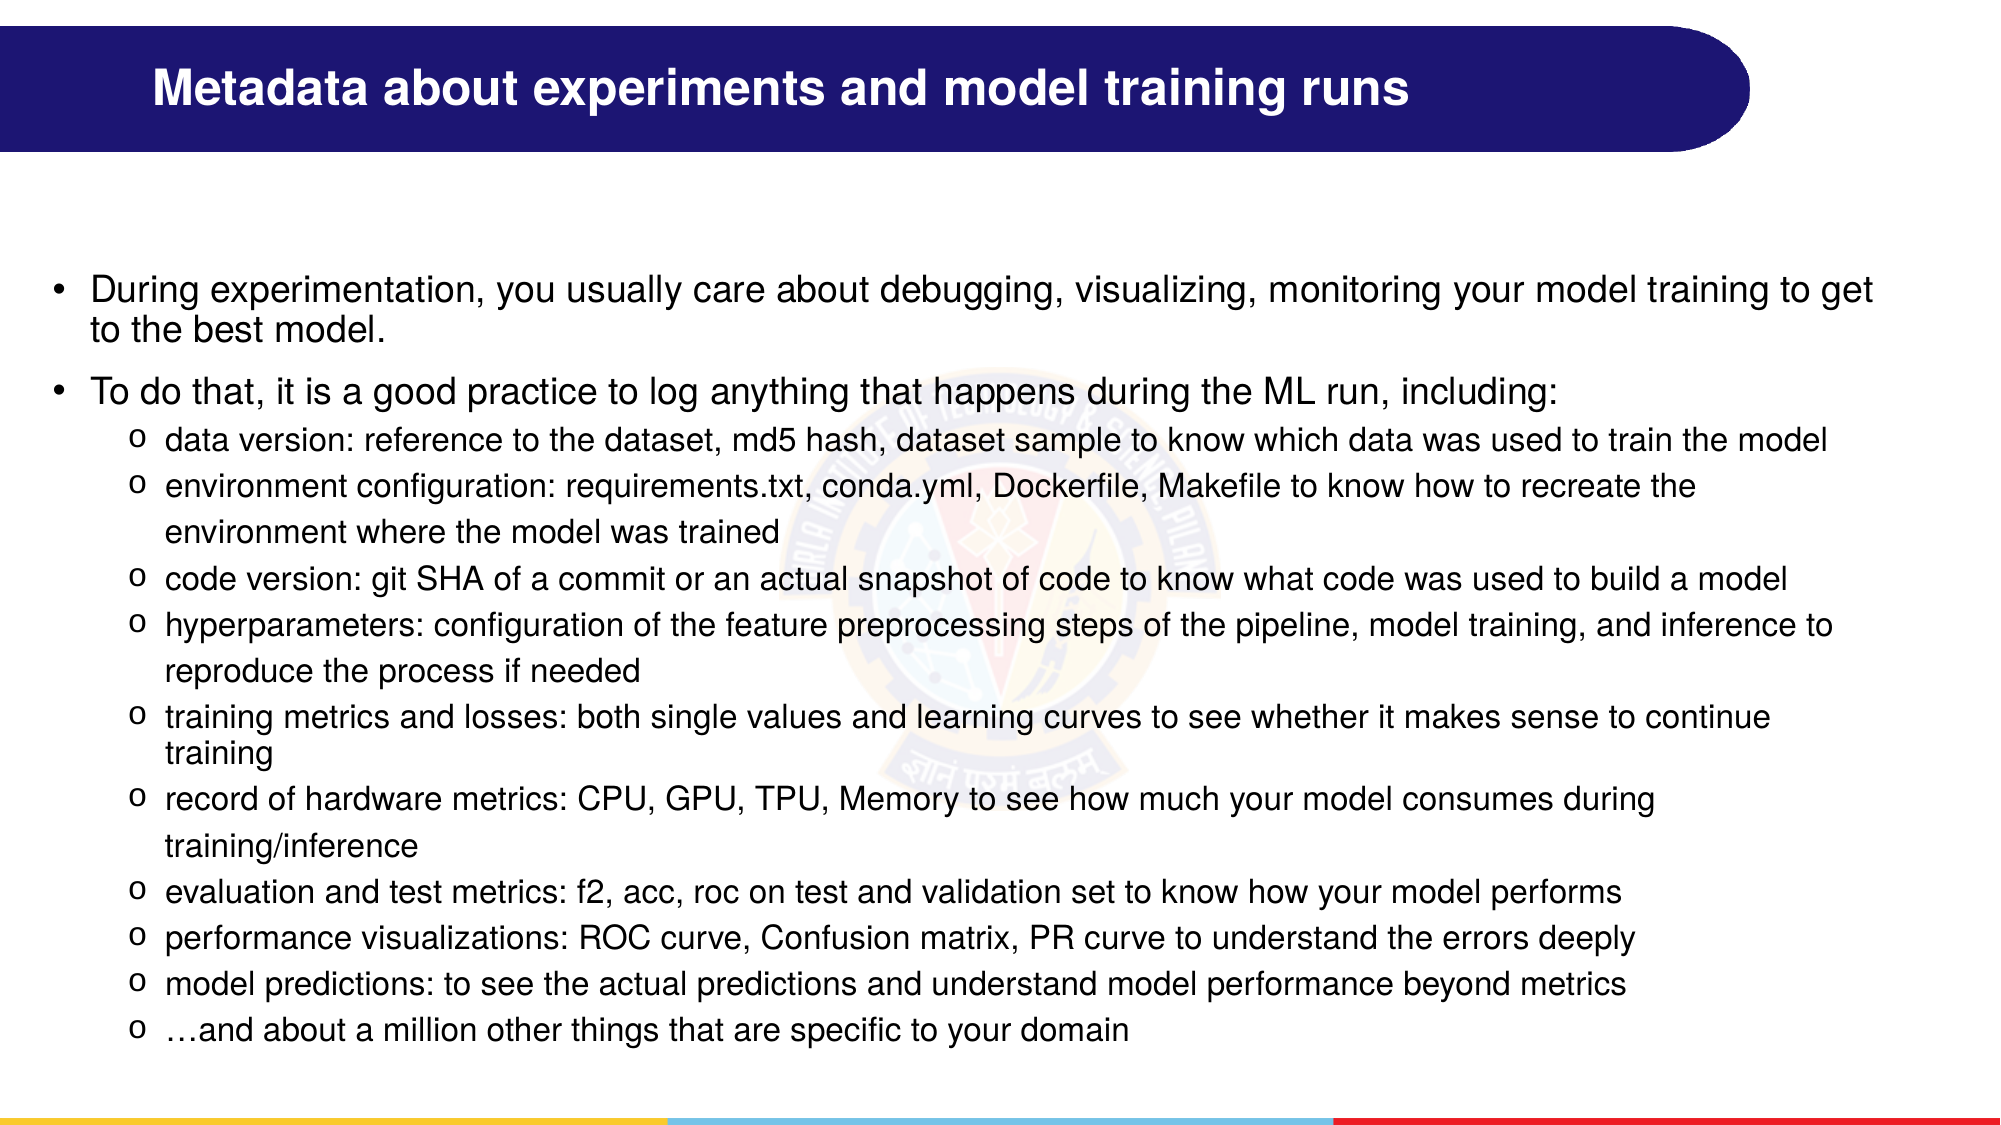

# Metadata about experiments and model training runs

During experimentation, you usually care about debugging, visualizing, monitoring your model training to get to the best model.
To do that, it is a good practice to log anything that happens during the ML run, including:
data version: reference to the dataset, md5 hash, dataset sample to know which data was used to train the model
environment configuration: requirements.txt, conda.yml, Dockerfile, Makefile to know how to recreate the
    environment where the model was trained
code version: git SHA of a commit or an actual snapshot of code to know what code was used to build a model
hyperparameters: configuration of the feature preprocessing steps of the pipeline, model training, and inference to
    reproduce the process if needed
training metrics and losses: both single values and learning curves to see whether it makes sense to continue training
record of hardware metrics: CPU, GPU, TPU, Memory to see how much your model consumes during
    training/inference
evaluation and test metrics: f2, acc, roc on test and validation set to know how your model performs
performance visualizations: ROC curve, Confusion matrix, PR curve to understand the errors deeply
model predictions: to see the actual predictions and understand model performance beyond metrics
…and about a million other things that are specific to your domain